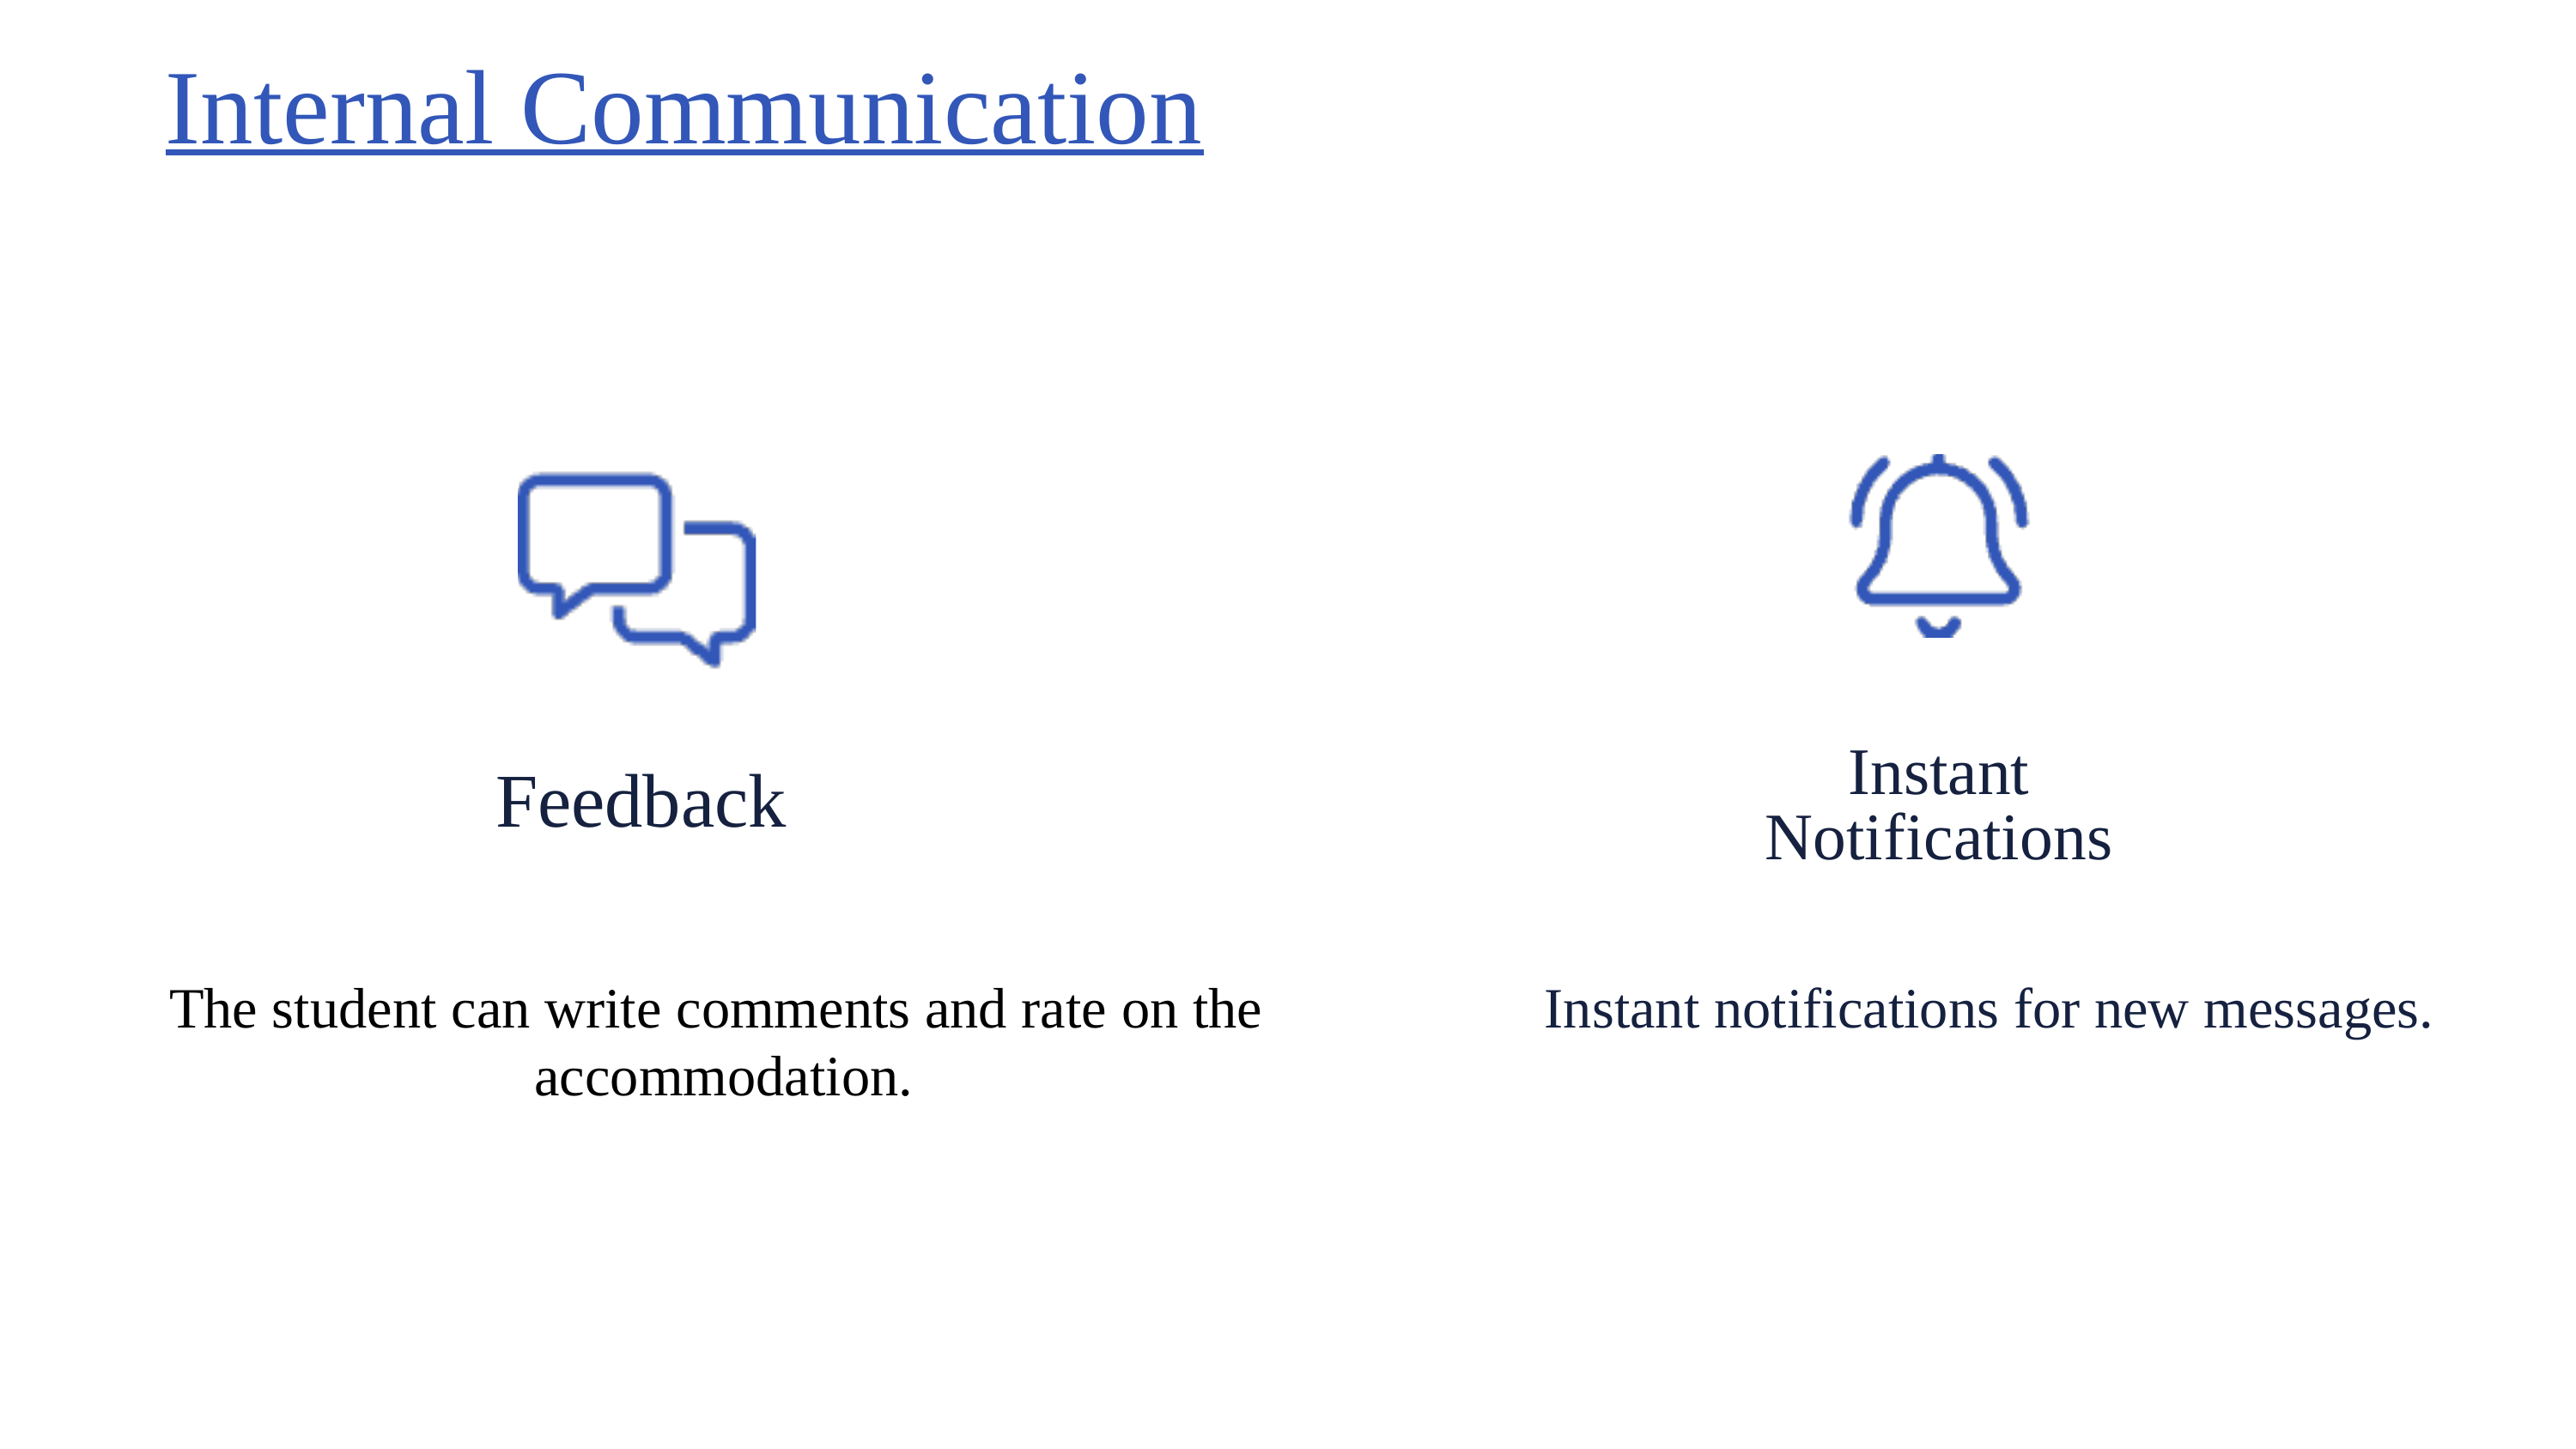

Internal Communication

Instant Notifications
Feedback
The student can write comments and rate on the
accommodation.
Instant notifications for new messages.